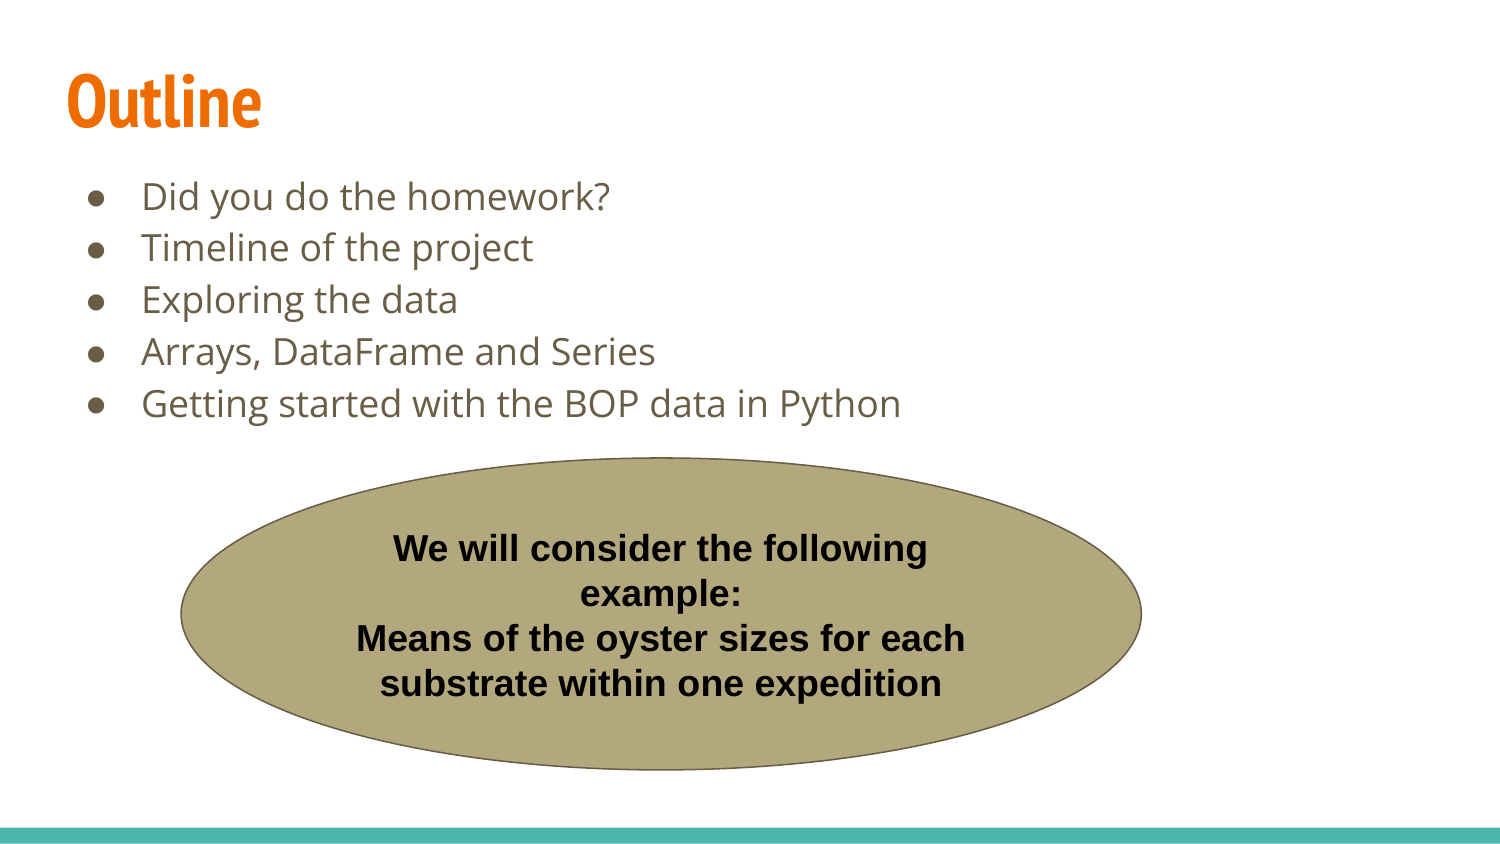

# Outline
Did you do the homework?
Timeline of the project
Exploring the data
Arrays, DataFrame and Series
Getting started with the BOP data in Python

We will consider the following example:
Means of the oyster sizes for each substrate within one expedition